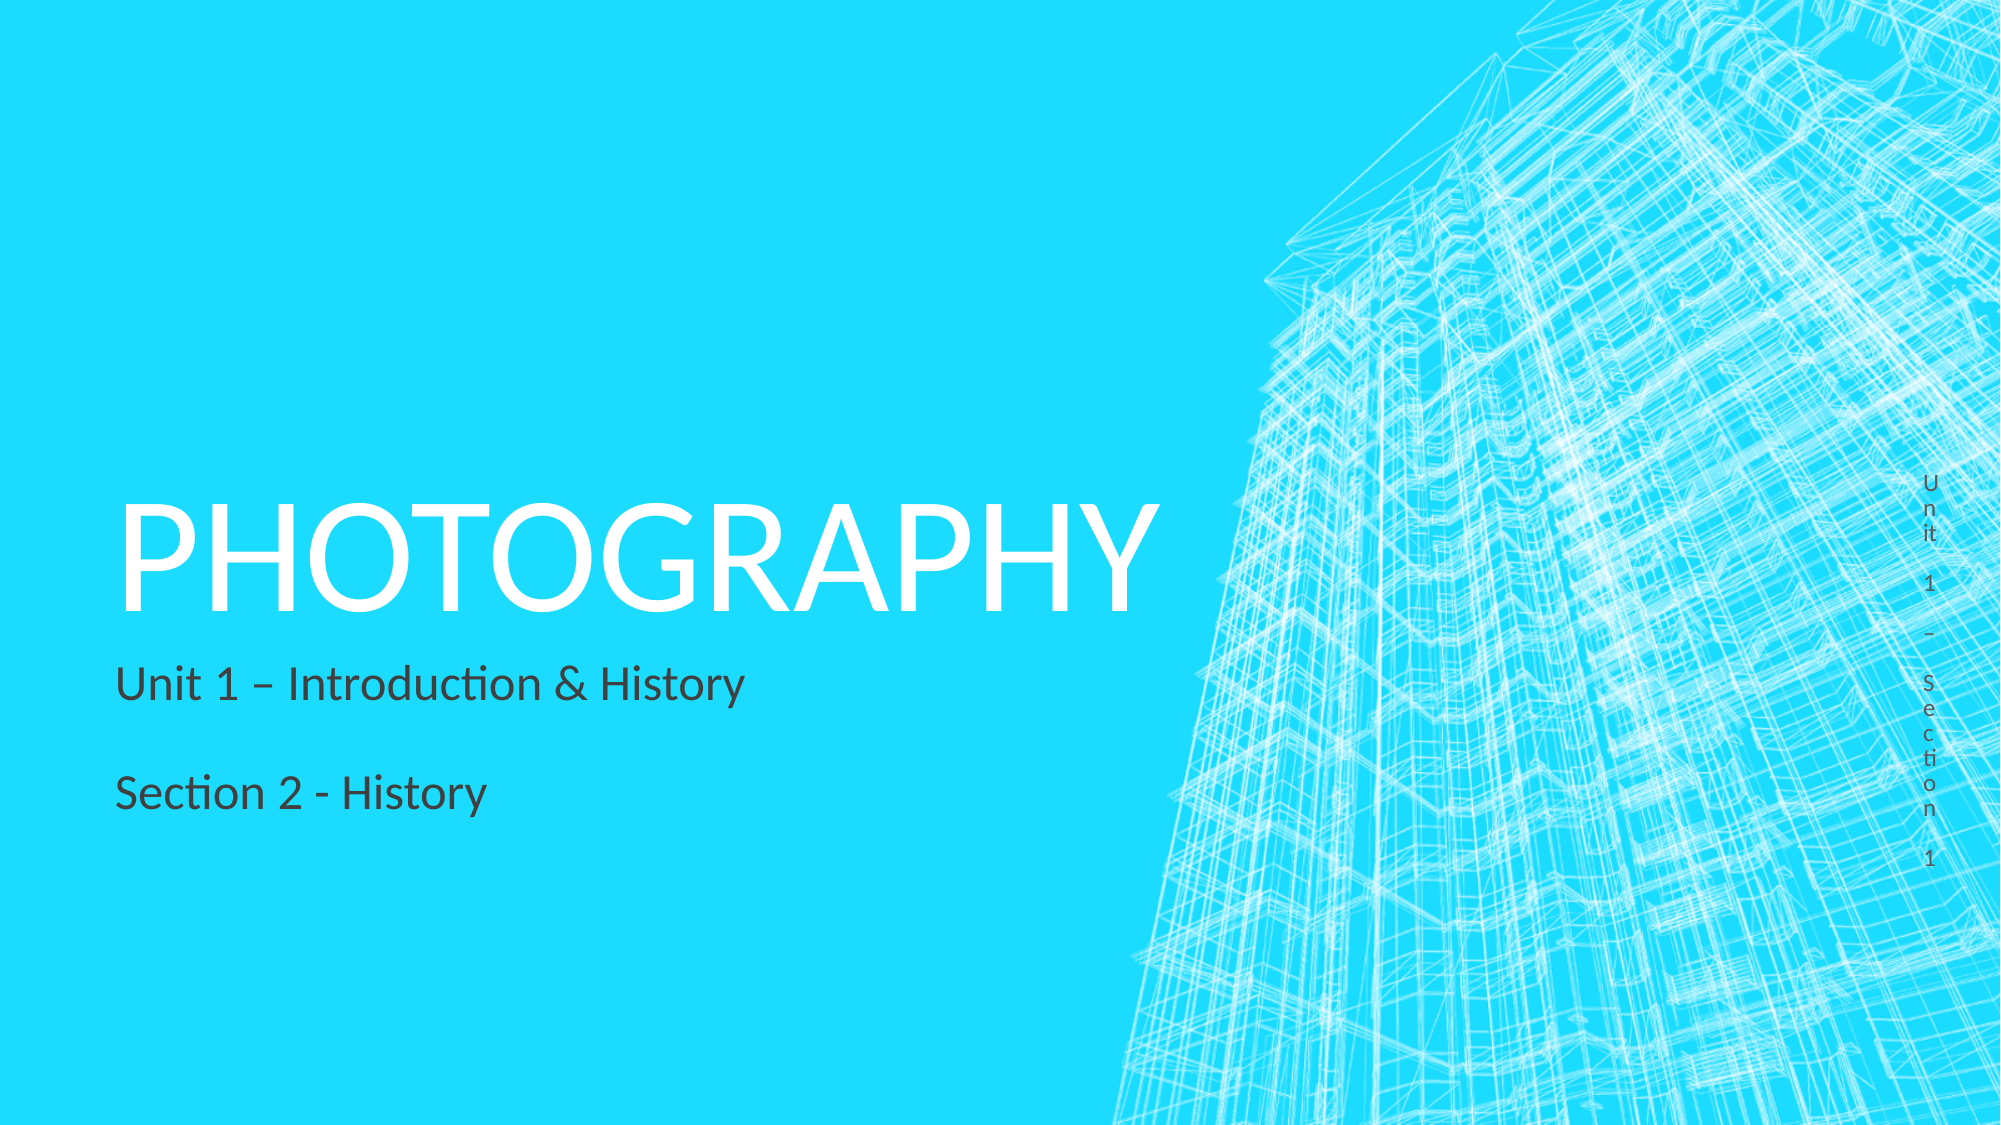

Unit 1 – Section 1
# Photography
Unit 1 – Introduction & History

Section 2 - History